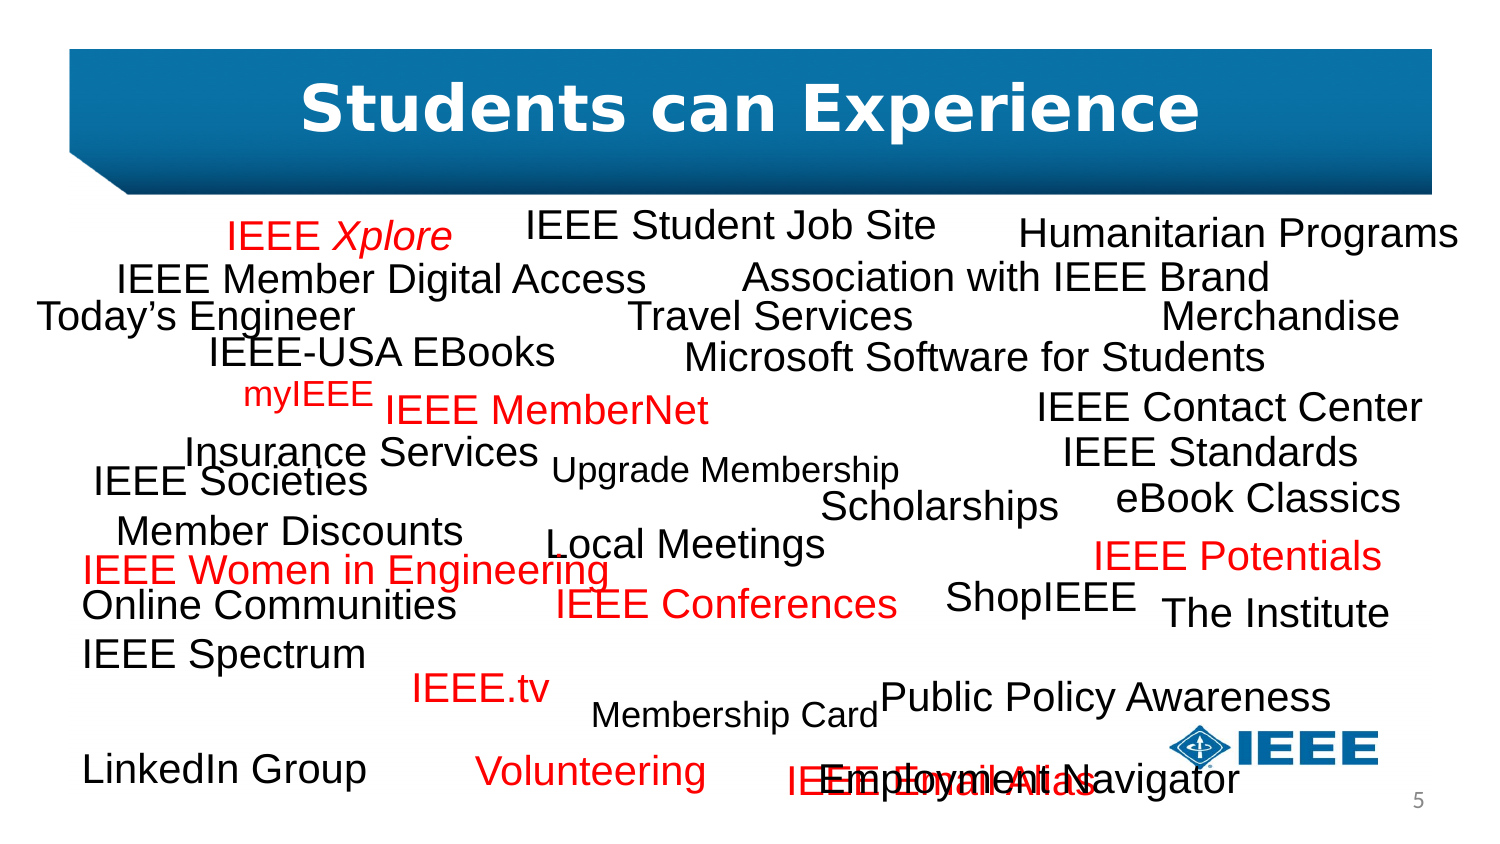

# Students can Experience
IEEE Student Job Site
Humanitarian Programs
IEEE Xplore
Association with IEEE Brand
IEEE Member Digital Access
Today’s Engineer
Travel Services
Merchandise
IEEE-USA EBooks
Microsoft Software for Students
myIEEE IEEE MemberNet
IEEE Contact Center
Insurance Services Upgrade Membership
IEEE Standards
IEEE Societies
eBook Classics
Scholarships
Member Discounts
Local Meetings
IEEE Potentials
IEEE Women in Engineering
ShopIEEE
IEEE Conferences
Online Communities
The Institute
IEEE Spectrum

LinkedIn Group
Membership CardPublic Policy Awareness  Employment Navigator
IEEE.tv

Volunteering
IEEE Email Alias
5